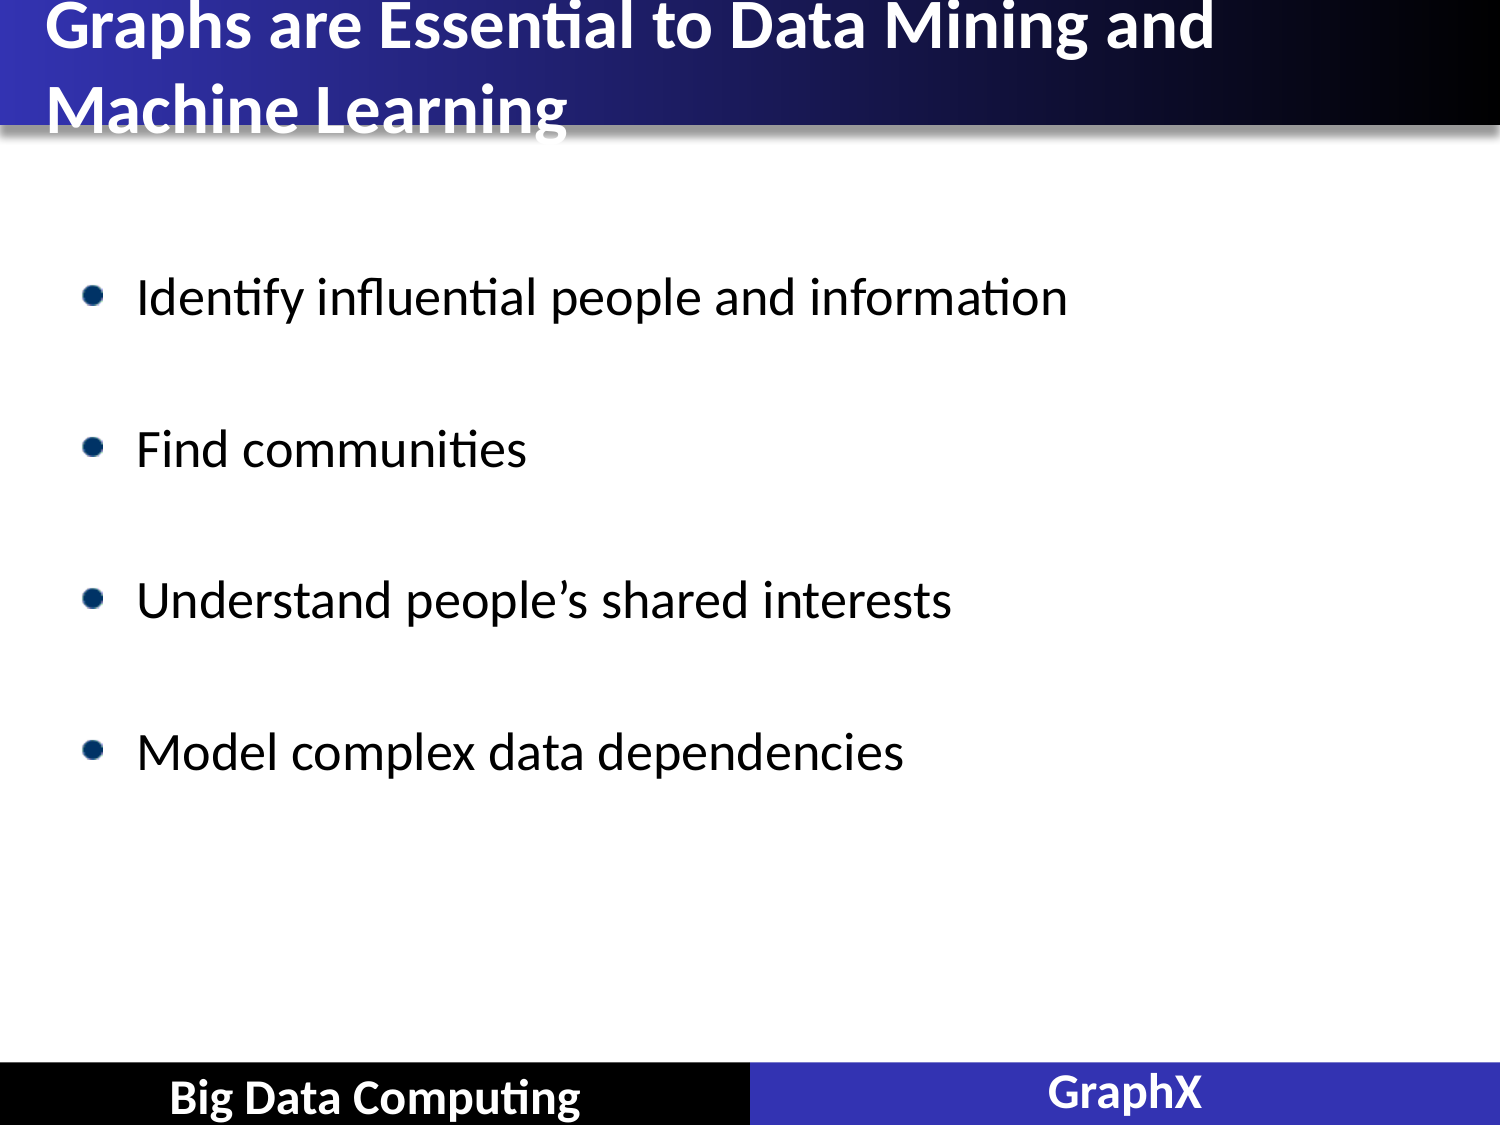

# Graphs are Essential to Data Mining and Machine Learning

Identify influential people and information

Find communities

Understand people’s shared interests

Model complex data dependencies
GraphX
Big Data Computing